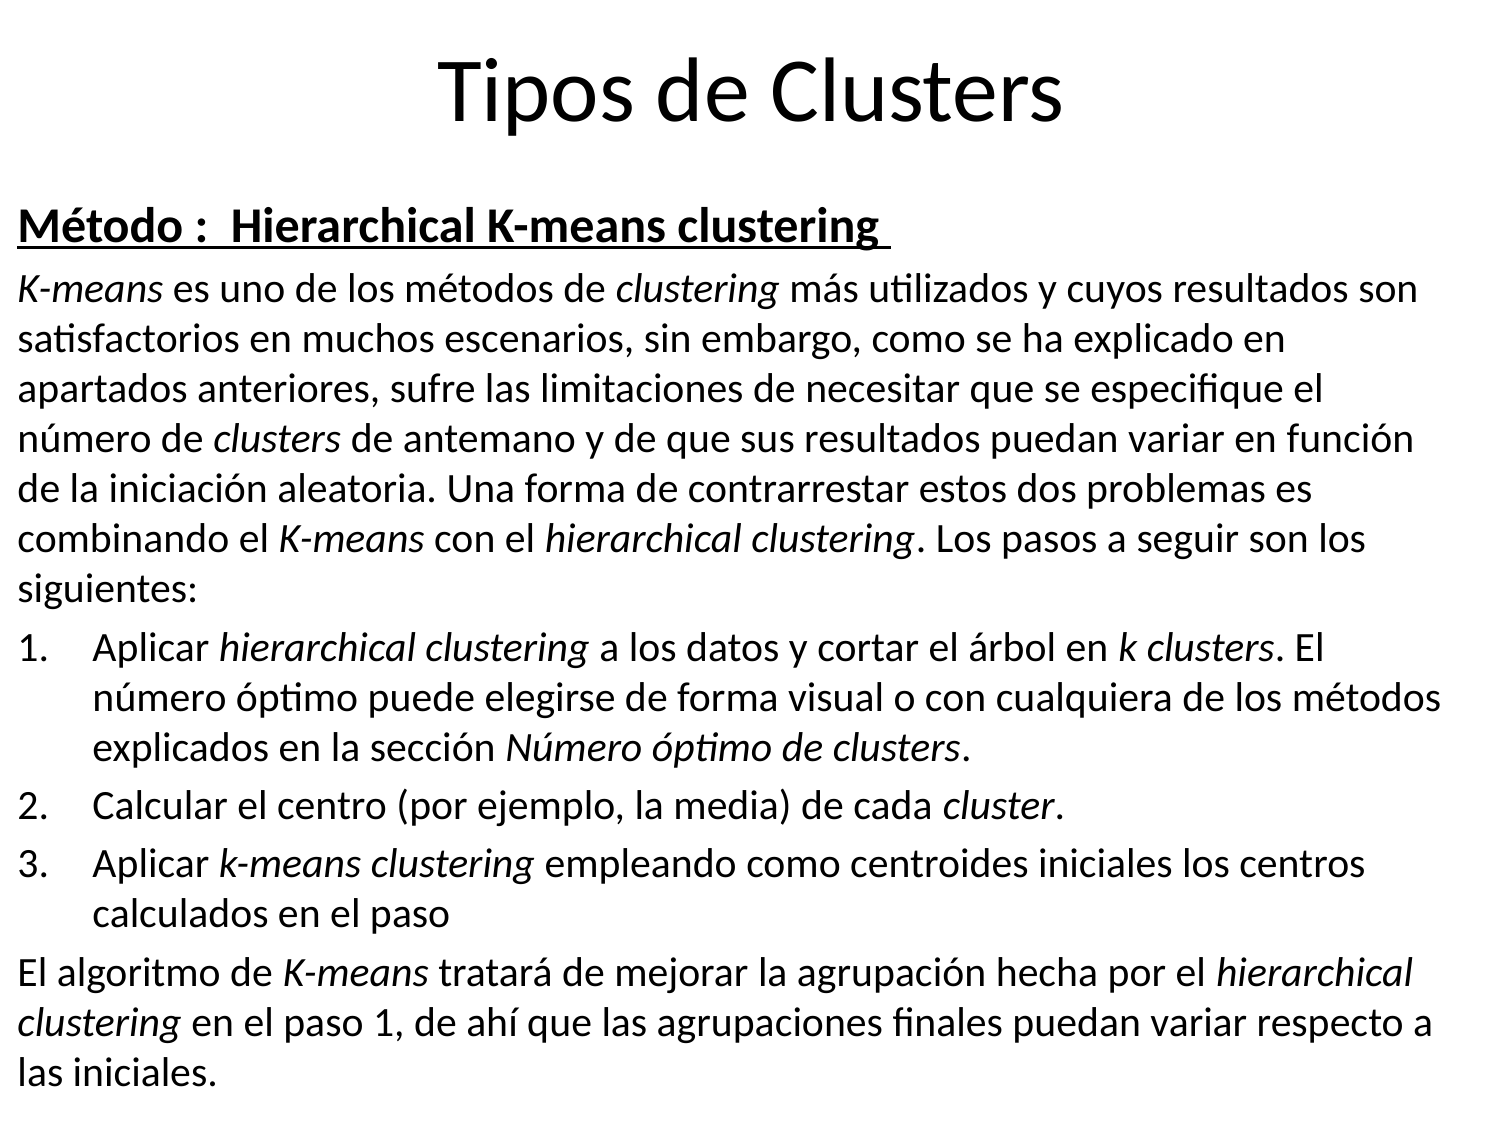

# Tipos de Clusters
Método :  Hierarchical K-means clustering
K-means es uno de los métodos de clustering más utilizados y cuyos resultados son satisfactorios en muchos escenarios, sin embargo, como se ha explicado en apartados anteriores, sufre las limitaciones de necesitar que se especifique el número de clusters de antemano y de que sus resultados puedan variar en función de la iniciación aleatoria. Una forma de contrarrestar estos dos problemas es combinando el K-means con el hierarchical clustering. Los pasos a seguir son los siguientes:
Aplicar hierarchical clustering a los datos y cortar el árbol en k clusters. El número óptimo puede elegirse de forma visual o con cualquiera de los métodos explicados en la sección Número óptimo de clusters.
Calcular el centro (por ejemplo, la media) de cada cluster.
Aplicar k-means clustering empleando como centroides iniciales los centros calculados en el paso
El algoritmo de K-means tratará de mejorar la agrupación hecha por el hierarchical clustering en el paso 1, de ahí que las agrupaciones finales puedan variar respecto a las iniciales.